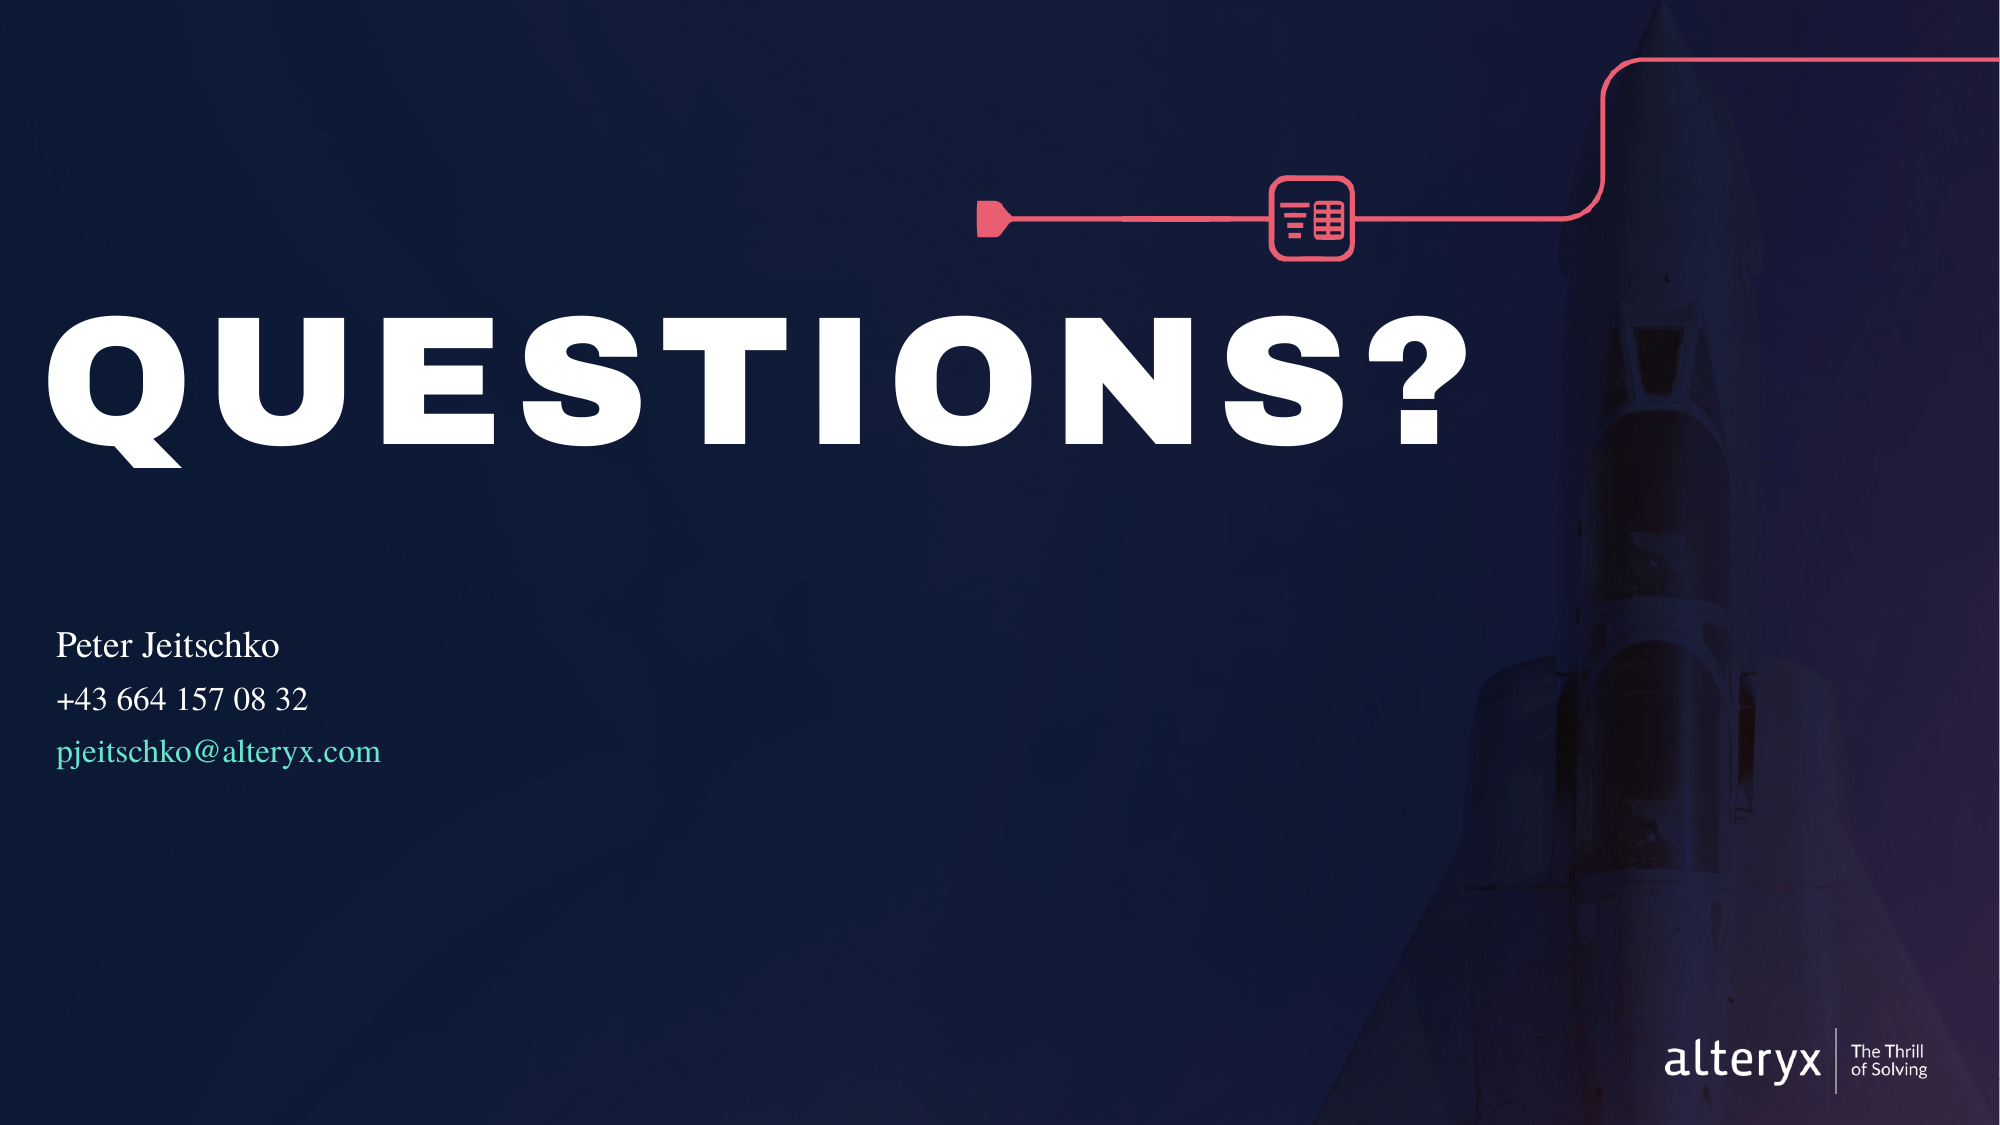

# Questions?
Peter Jeitschko
+43 664 157 08 32
pjeitschko@alteryx.com